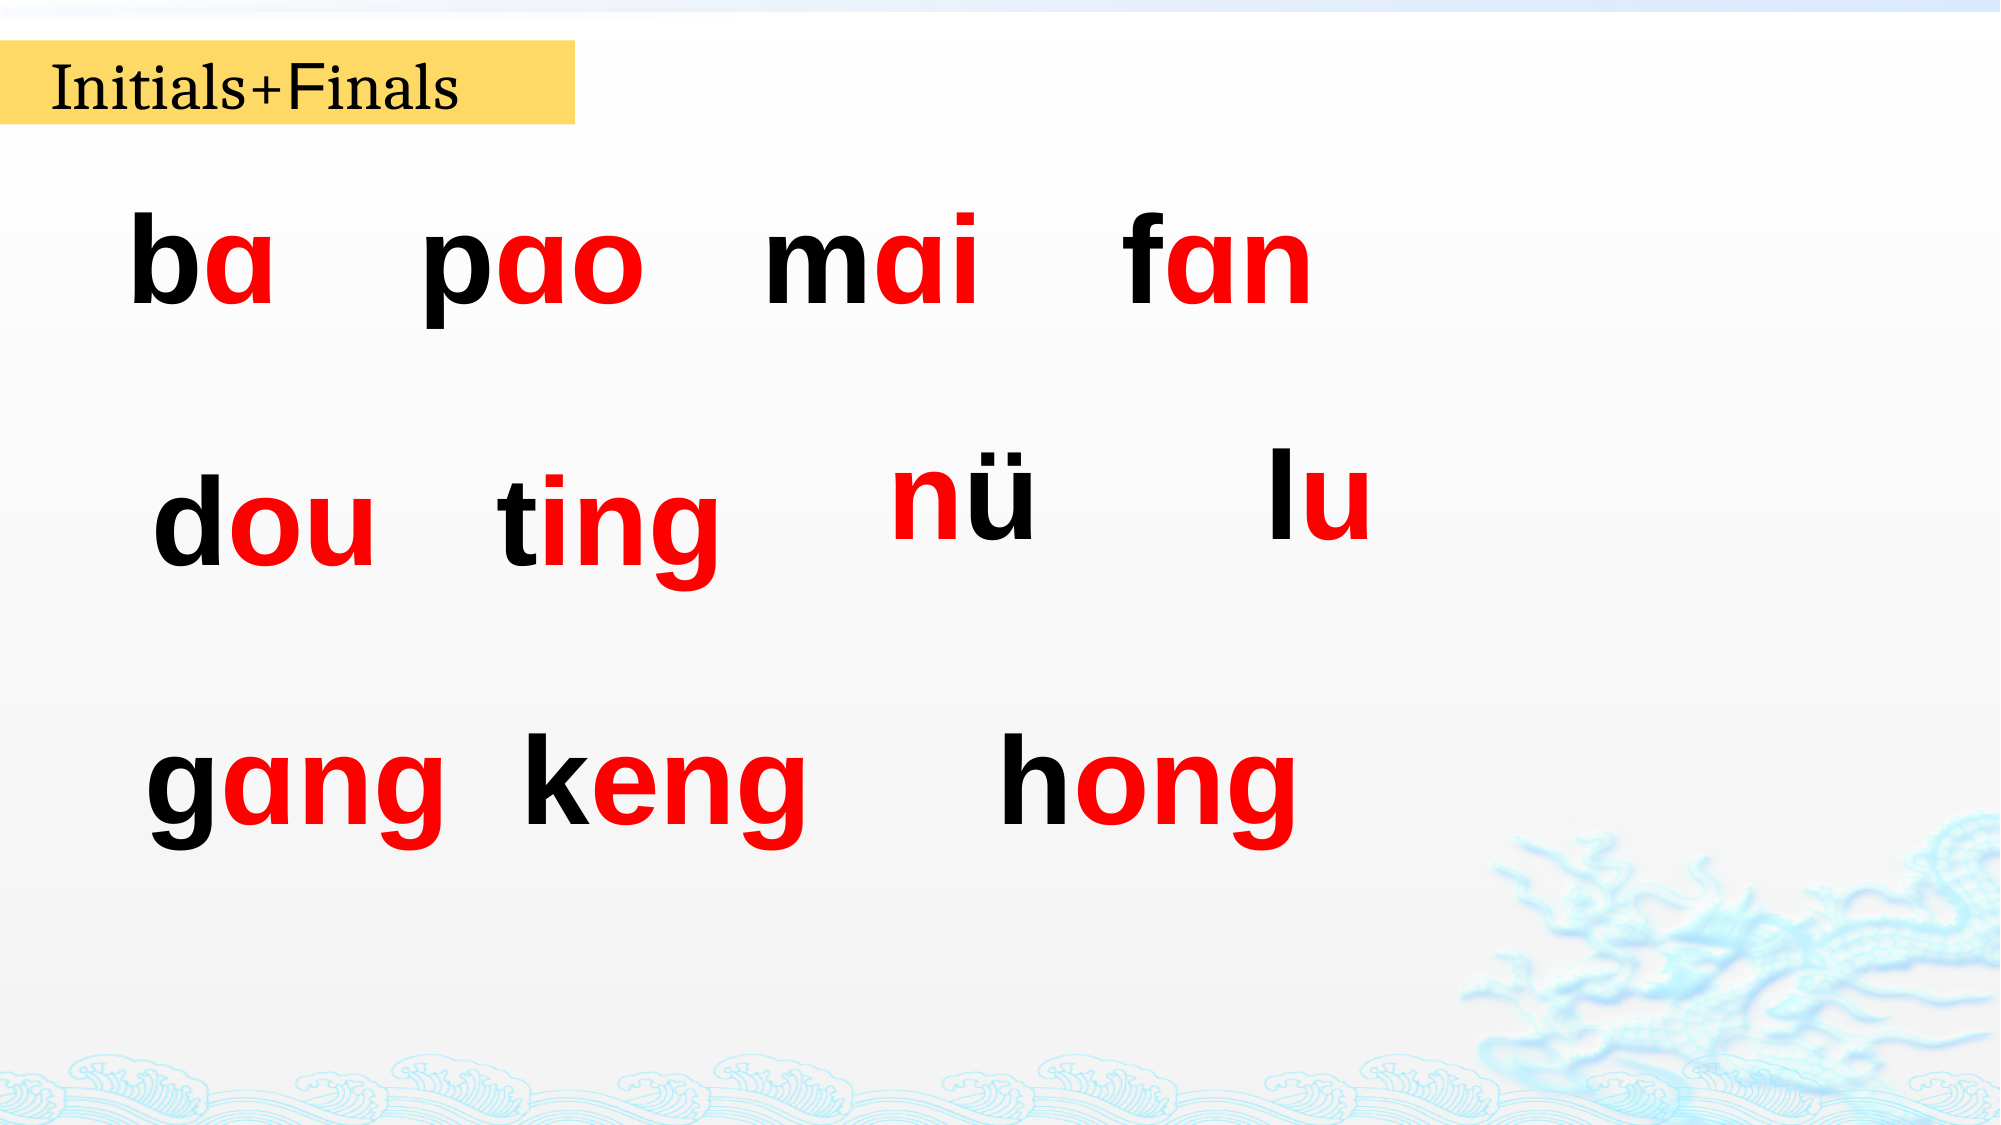

Initials+Finals
pɑo
mɑi
fɑn
bɑ
nü
lu
dou
ting
keng
ɡɑnɡ
hong